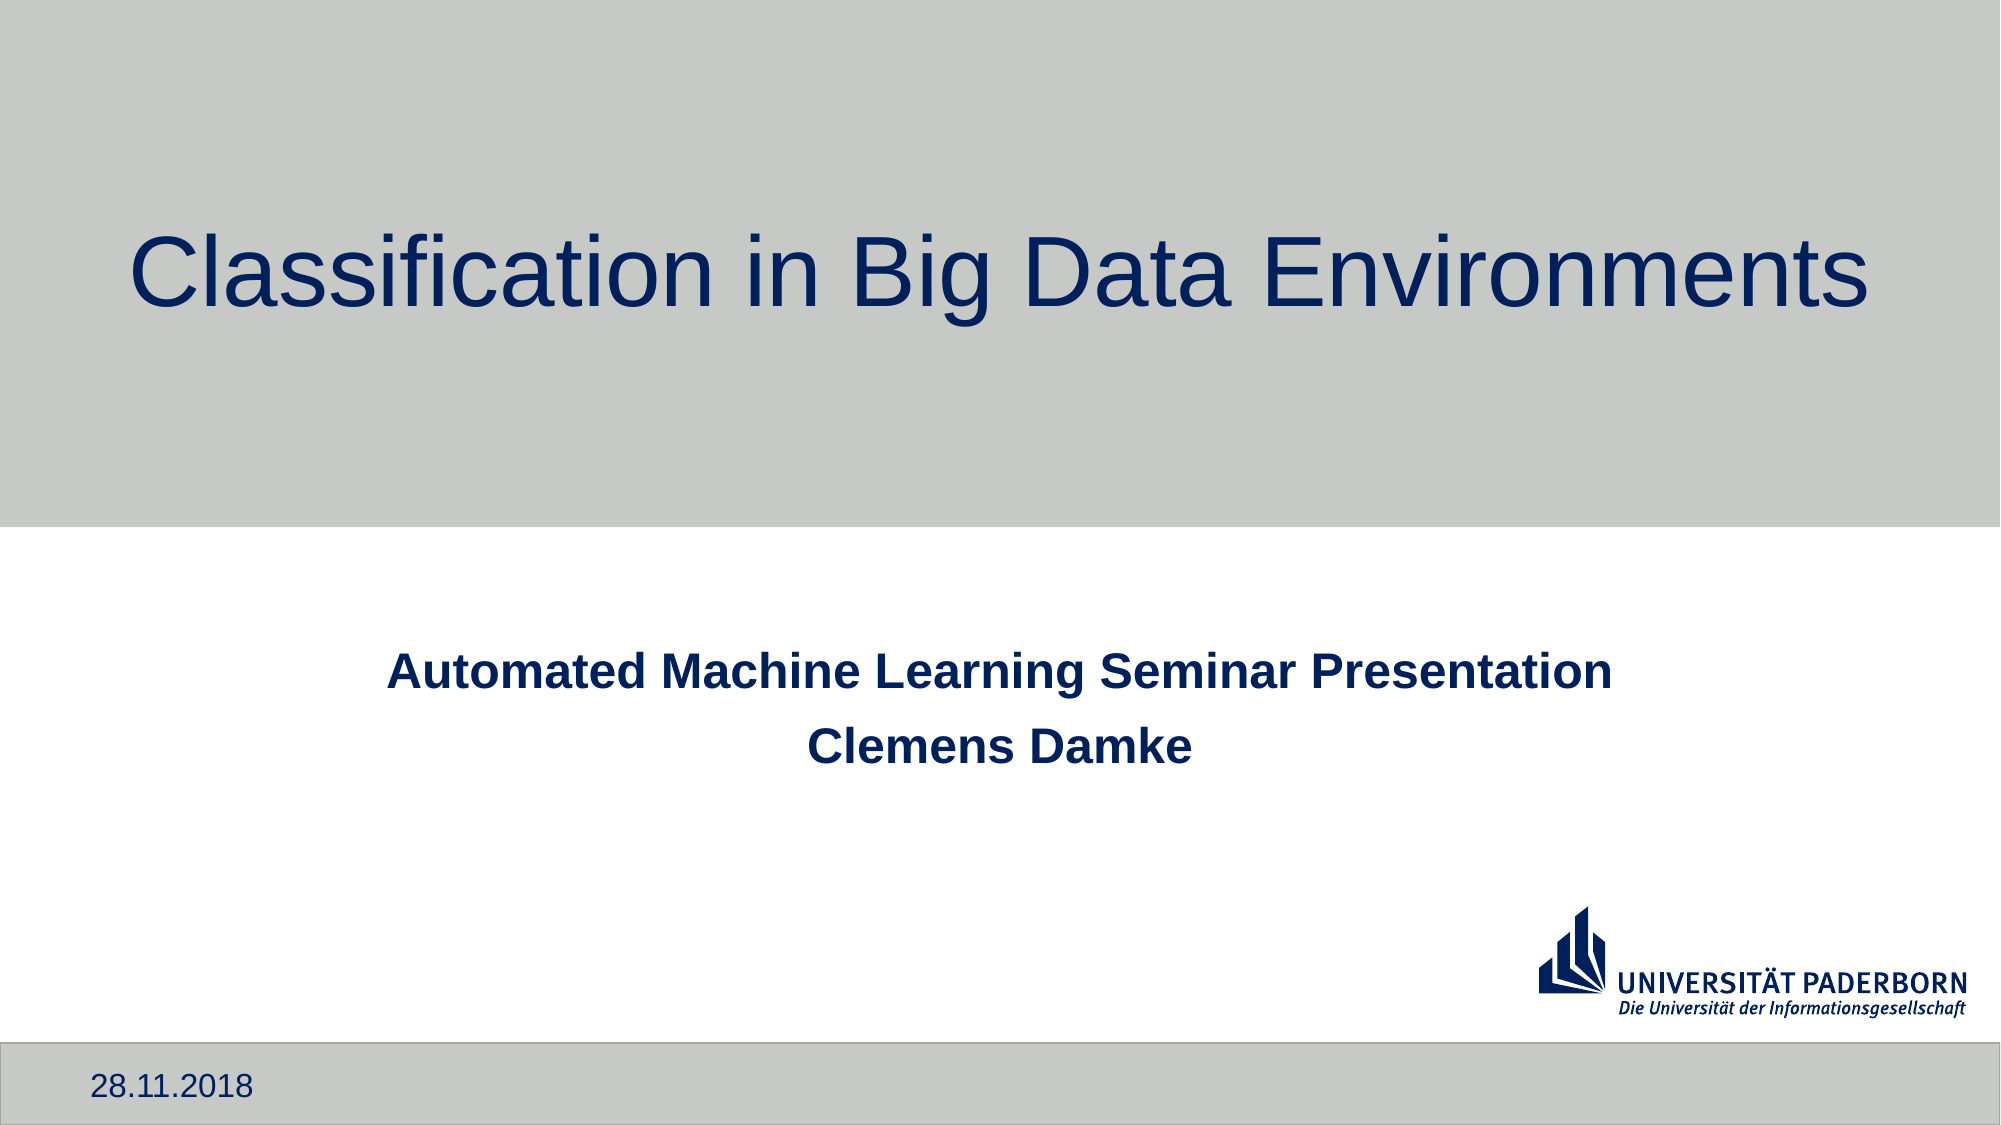

# Classification in Big Data Environments
Automated Machine Learning Seminar Presentation
Clemens Damke
28.11.2018